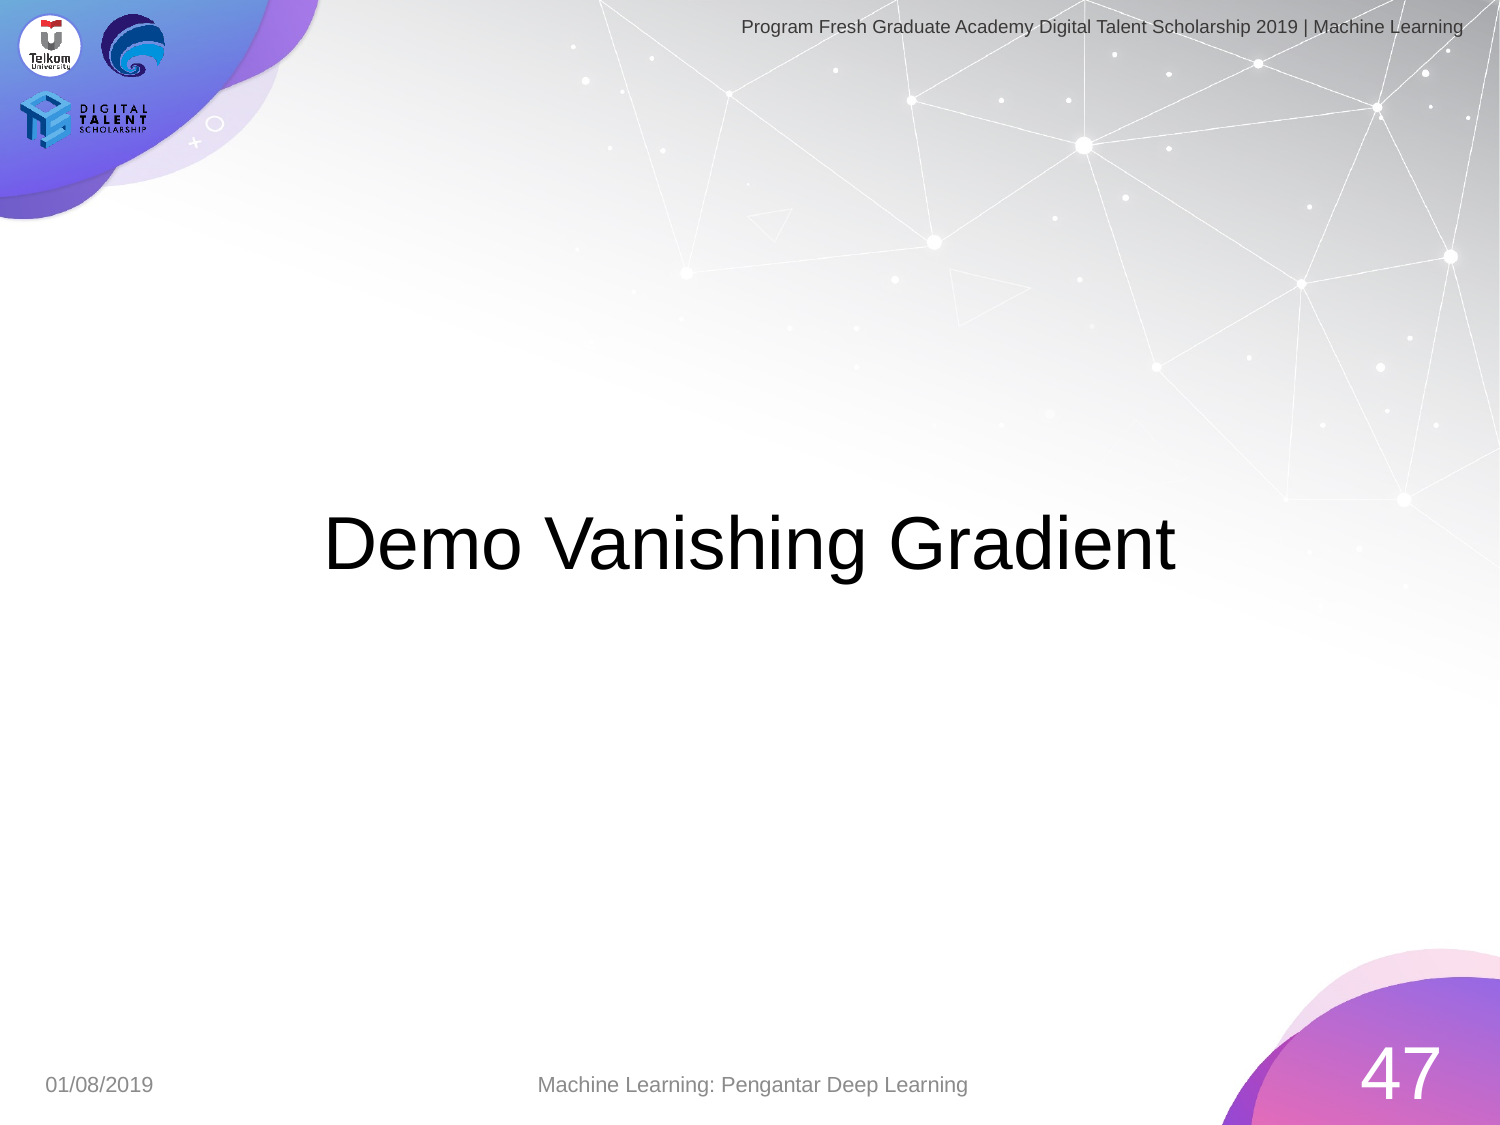

# Demo Vanishing Gradient
47
Machine Learning: Pengantar Deep Learning
01/08/2019